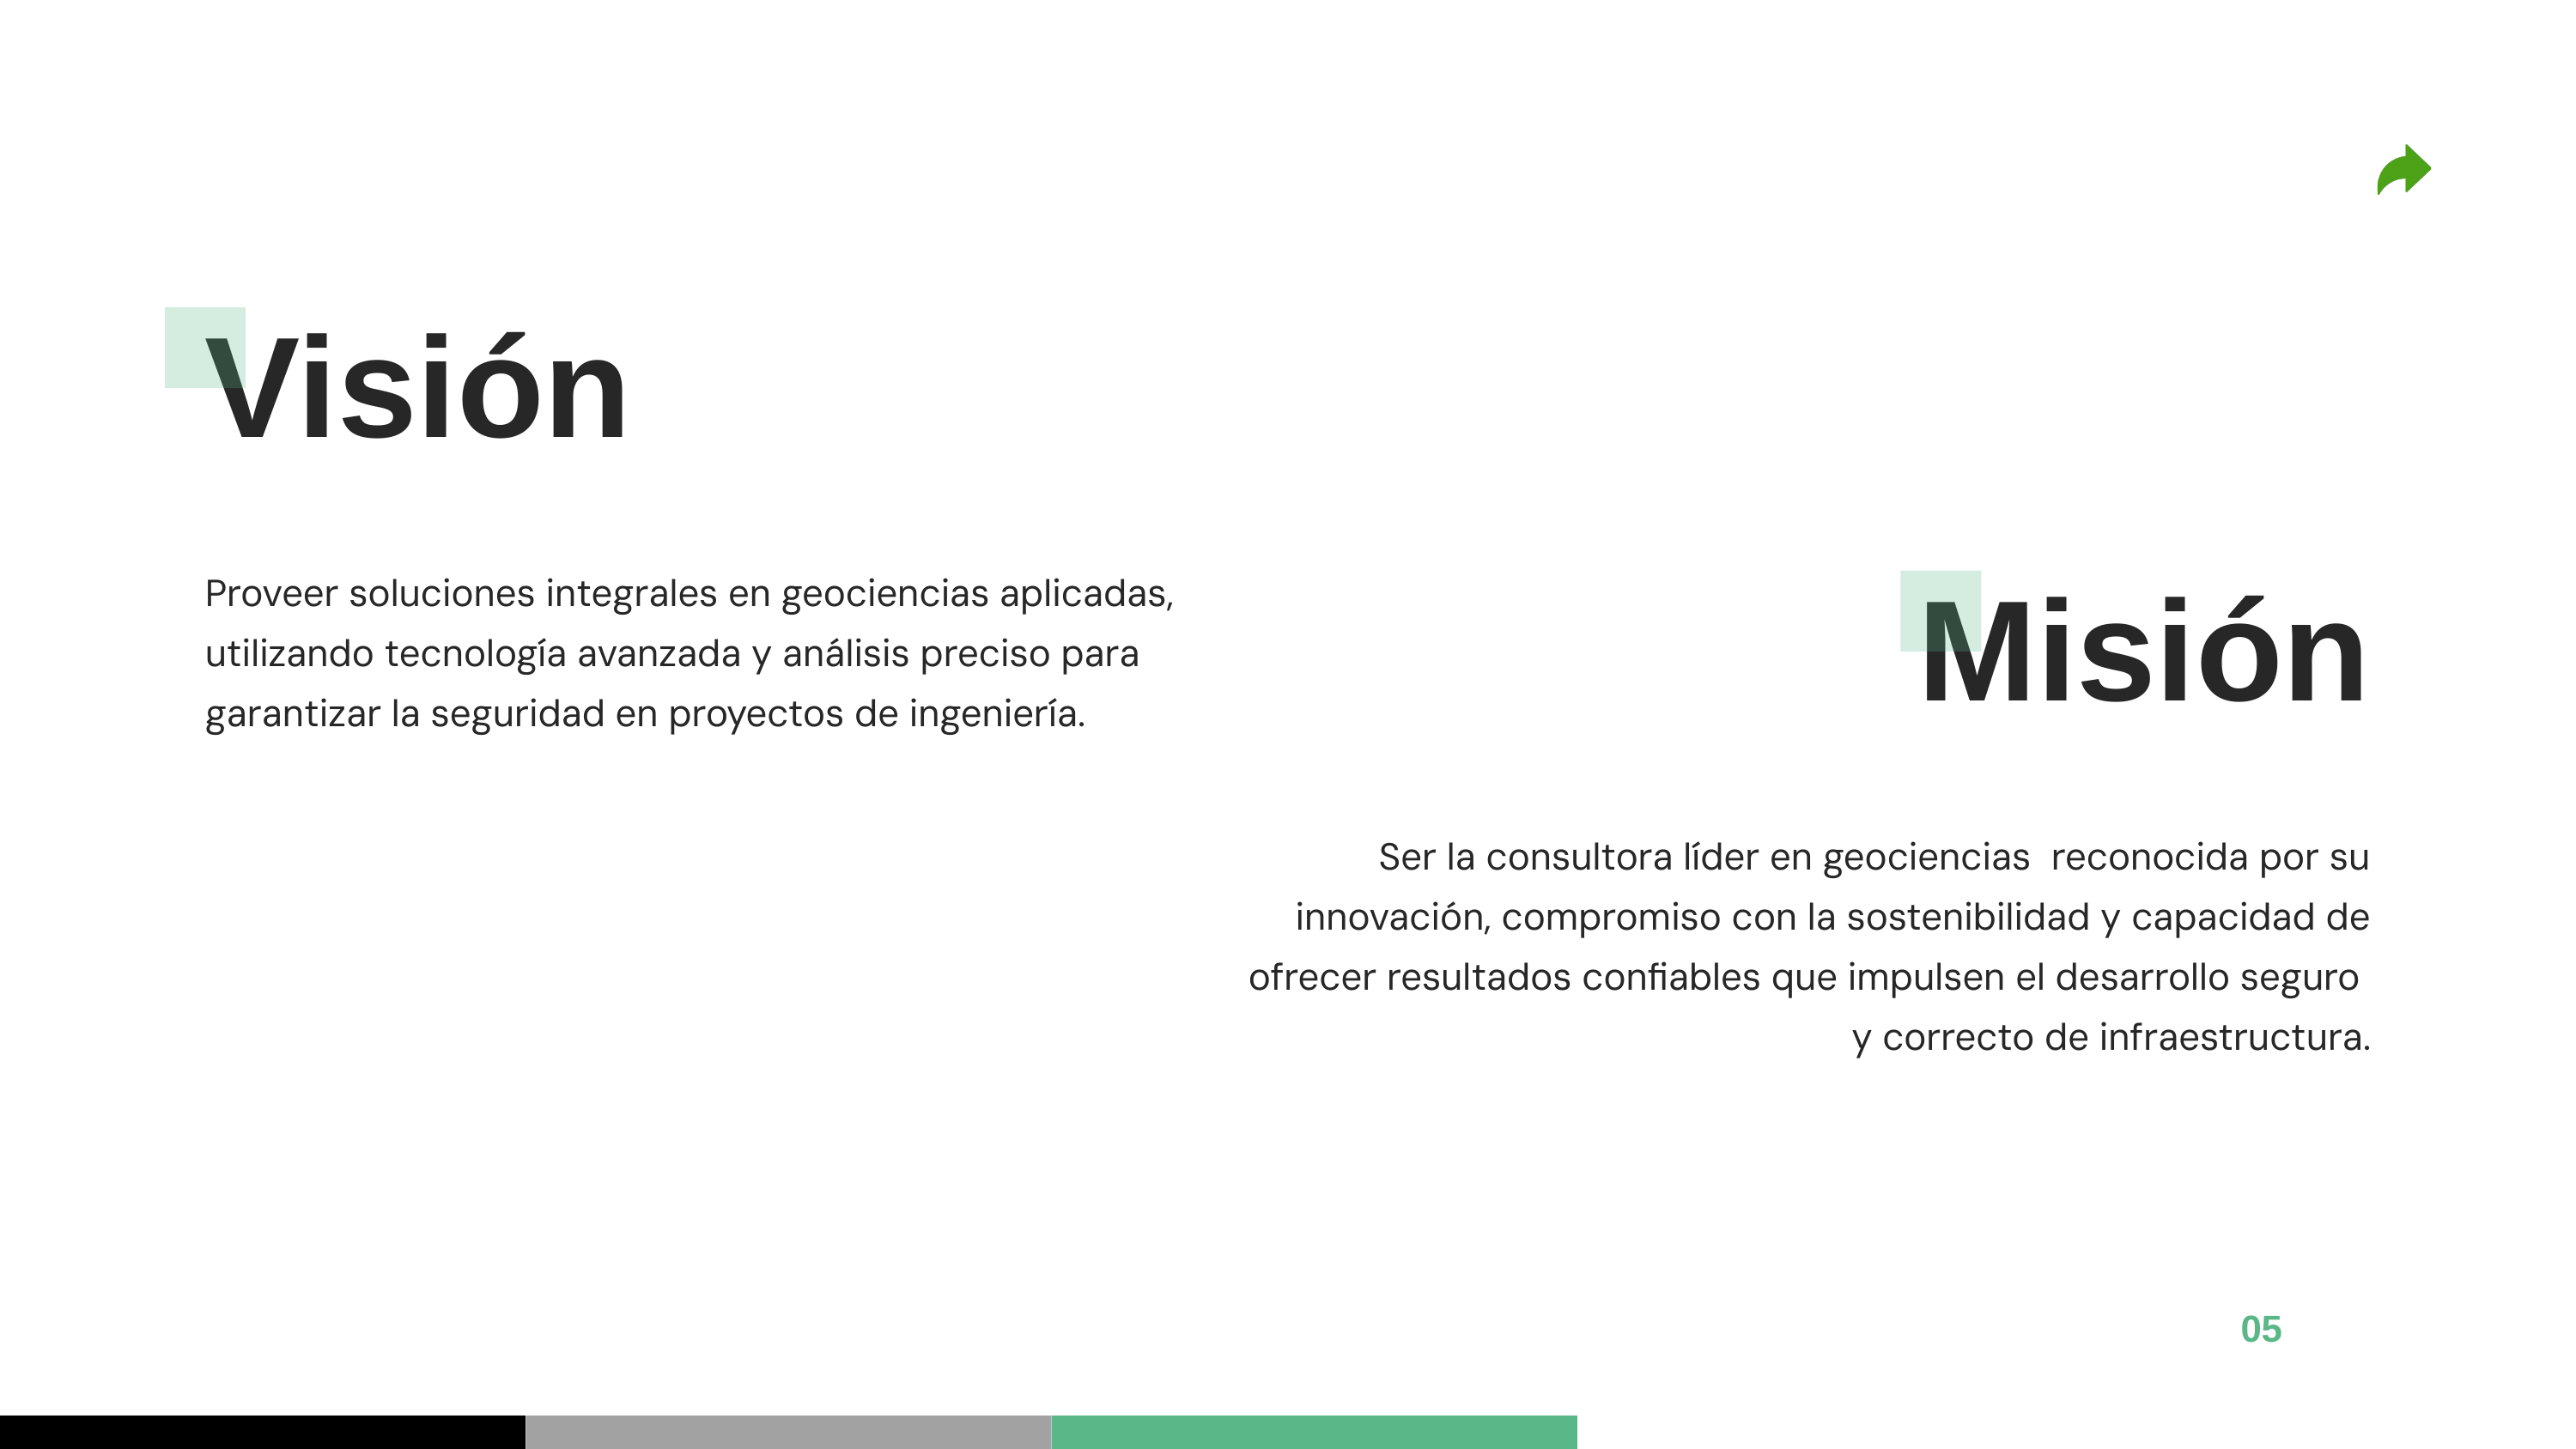

Visión
Proveer soluciones integrales en geociencias aplicadas, utilizando tecnología avanzada y análisis preciso para garantizar la seguridad en proyectos de ingeniería.

Misión
Ser la consultora líder en geociencias  reconocida por su innovación, compromiso con la sostenibilidad y capacidad de ofrecer resultados confiables que impulsen el desarrollo seguro  y correcto de infraestructura.
05